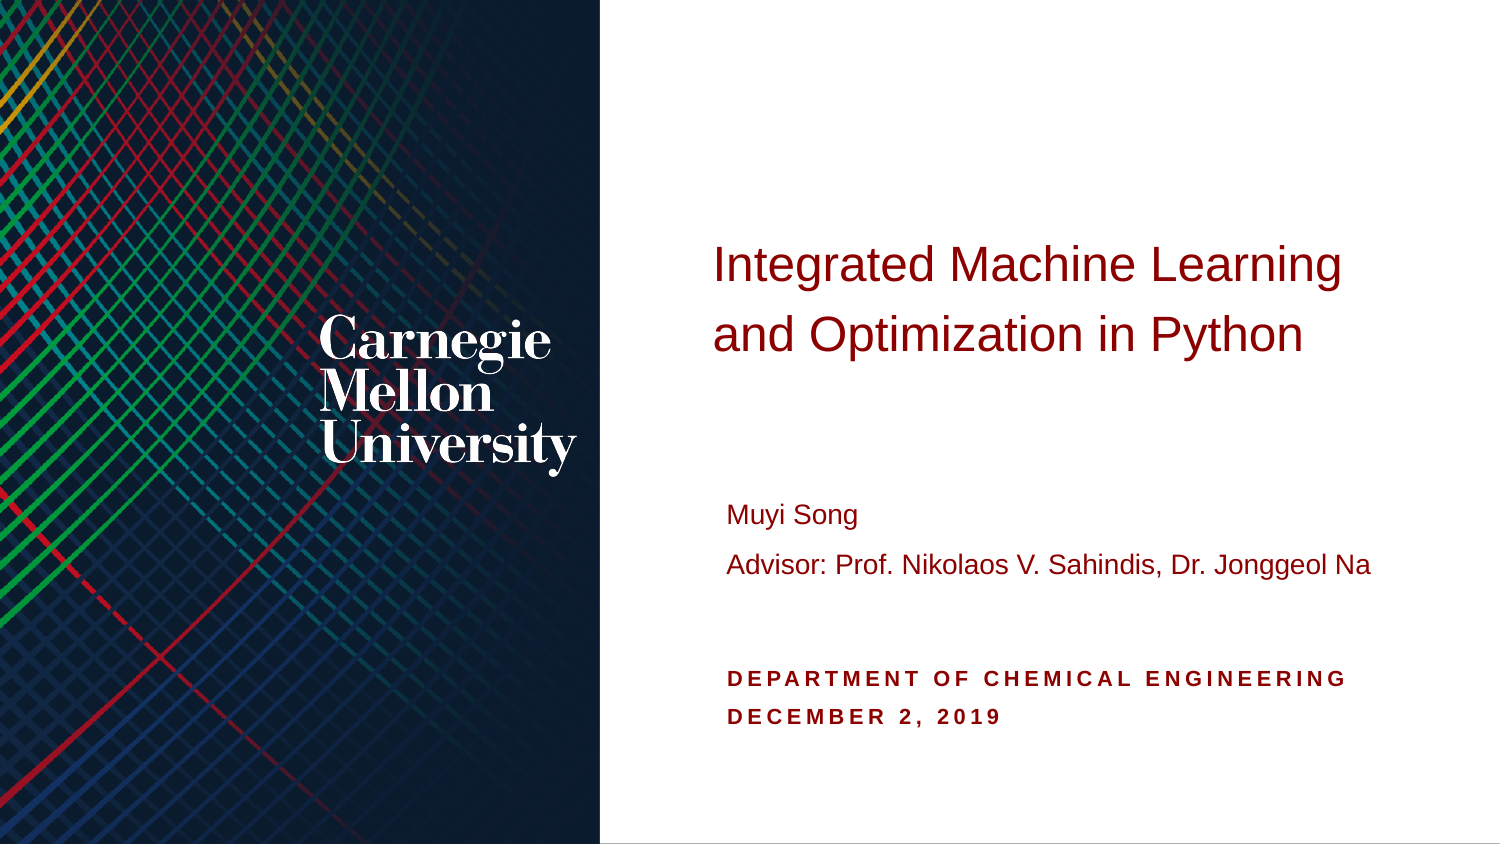

Integrated Machine Learning
and Optimization in Python
Muyi Song
Advisor: Prof. Nikolaos V. Sahindis, Dr. Jonggeol Na
Department of Chemical engineering
December 2, 2019